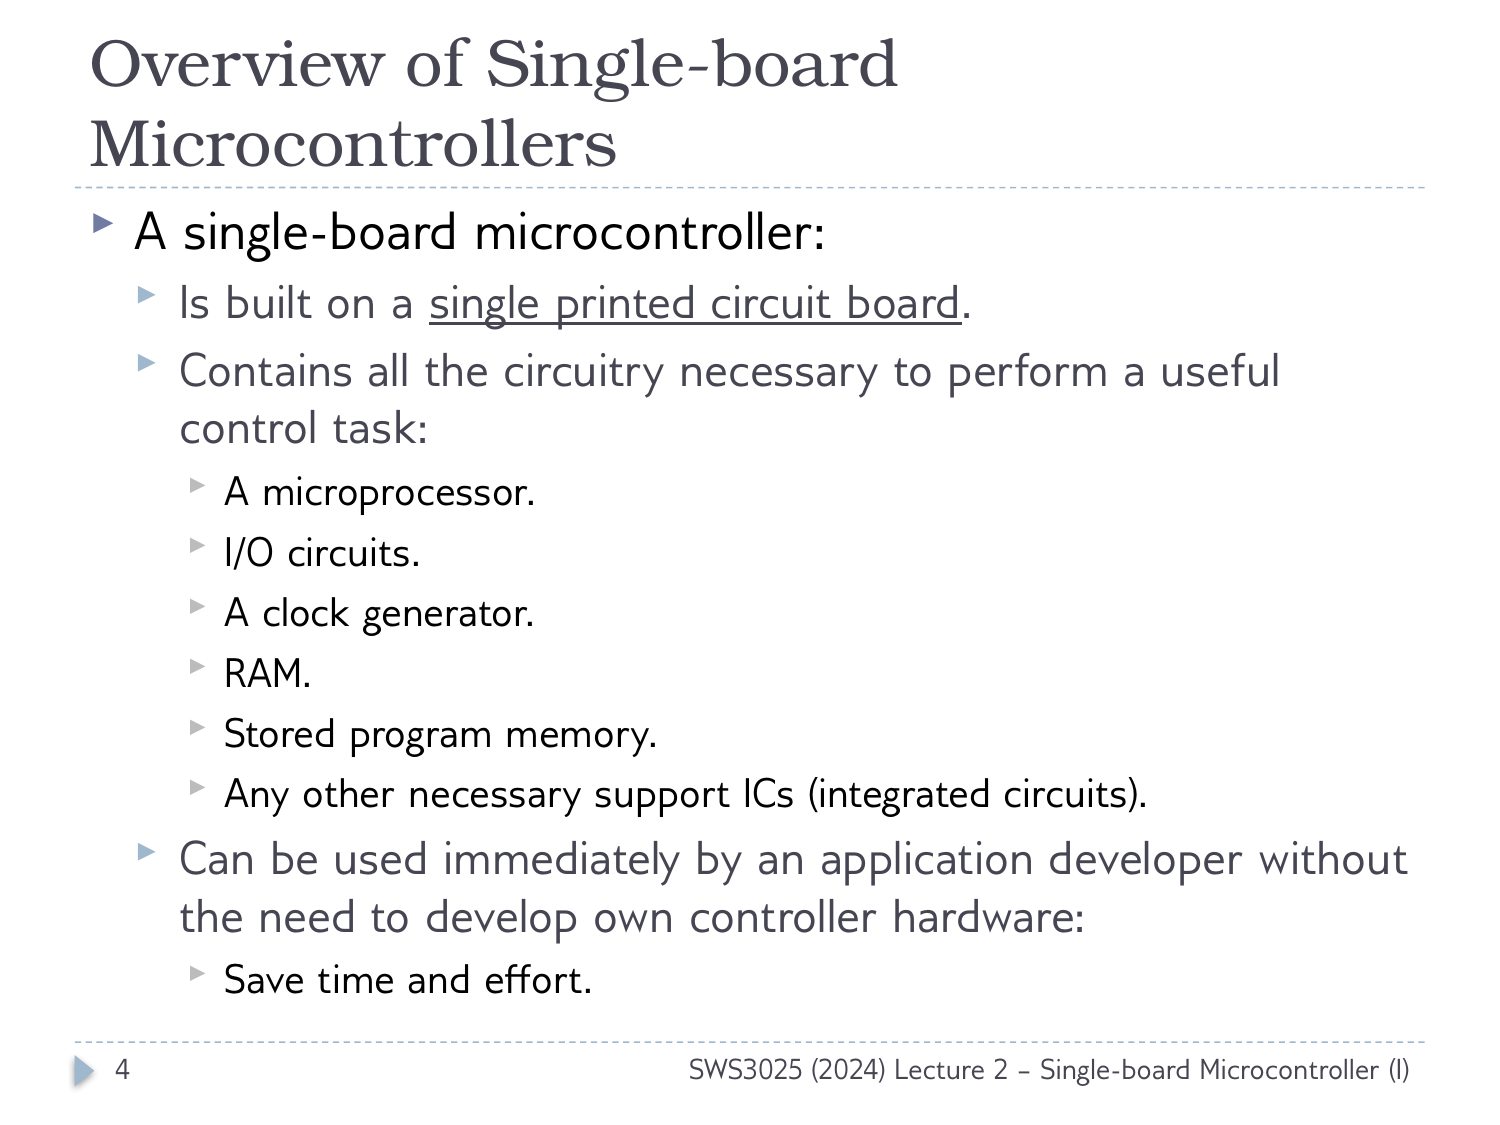

# Overview of Single-board Microcontrollers
A single-board microcontroller:
Is built on a single printed circuit board.
Contains all the circuitry necessary to perform a useful control task:
A microprocessor.
I/O circuits.
A clock generator.
RAM.
Stored program memory.
Any other necessary support ICs (integrated circuits).
Can be used immediately by an application developer without the need to develop own controller hardware:
Save time and effort.
4
SWS3025 (2024) Lecture 2 – Single-board Microcontroller (I)